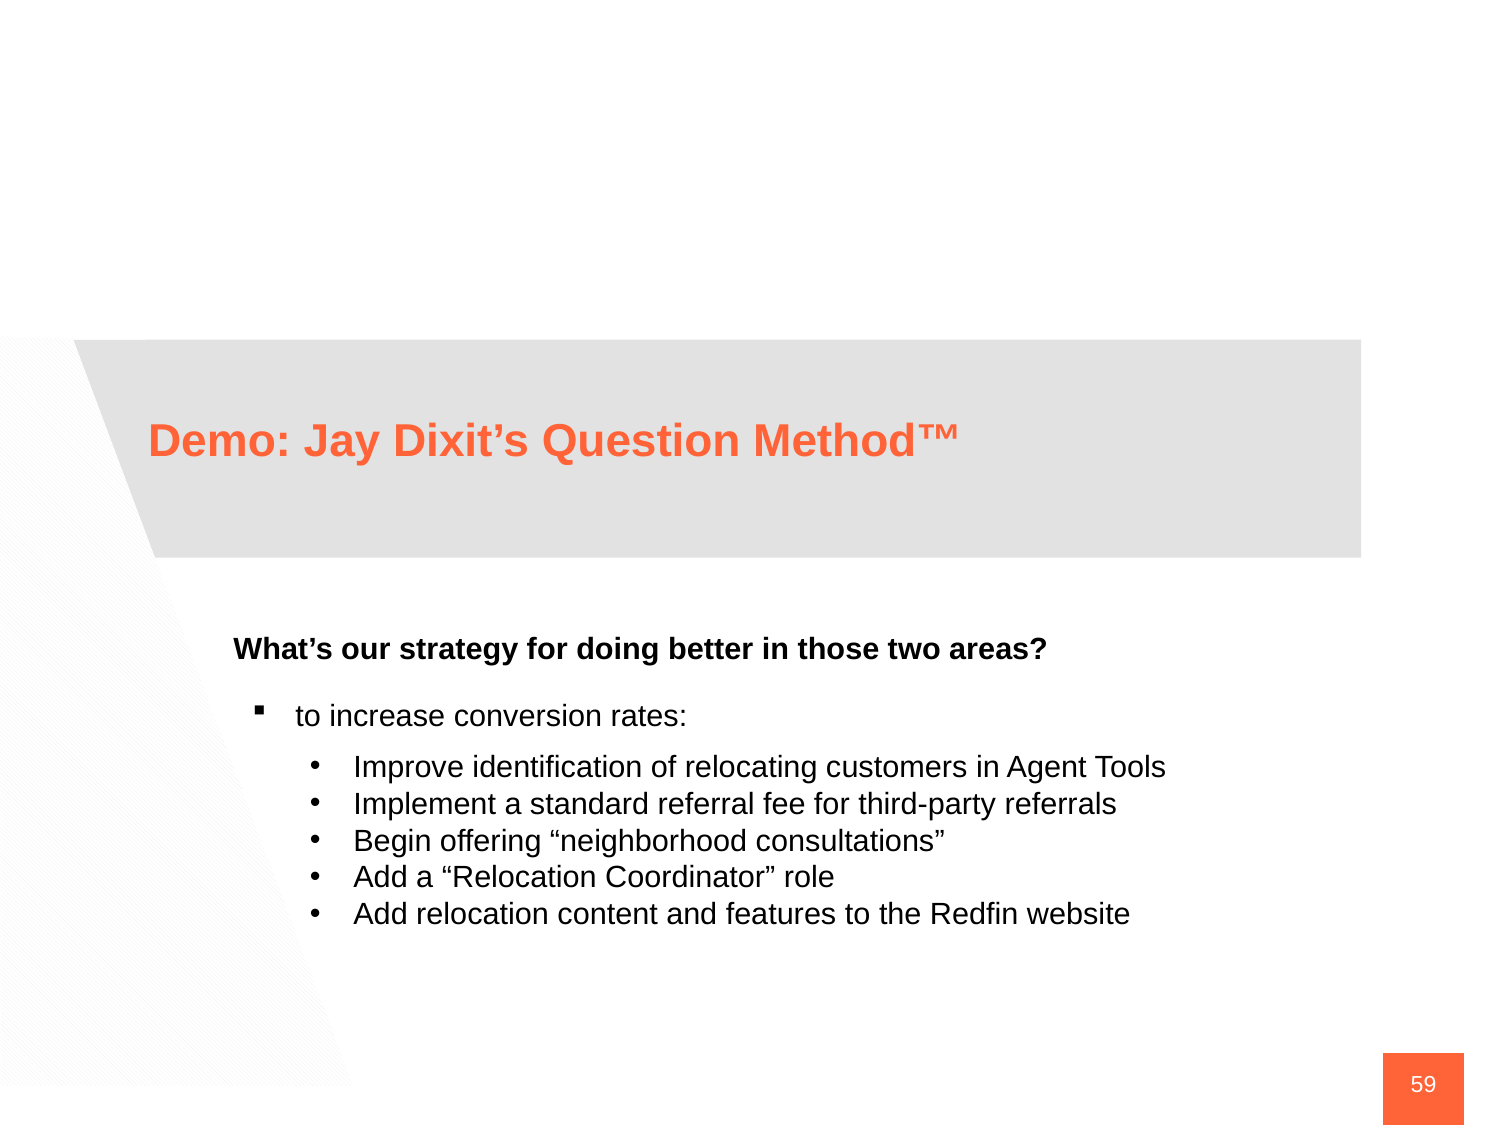

Demo: Jay Dixit’s Question Method™
What’s our strategy for doing better in those two areas?
to increase conversion rates:
Improve identification of relocating customers in Agent Tools
Implement a standard referral fee for third-party referrals
Begin offering “neighborhood consultations”
Add a “Relocation Coordinator” role
Add relocation content and features to the Redfin website